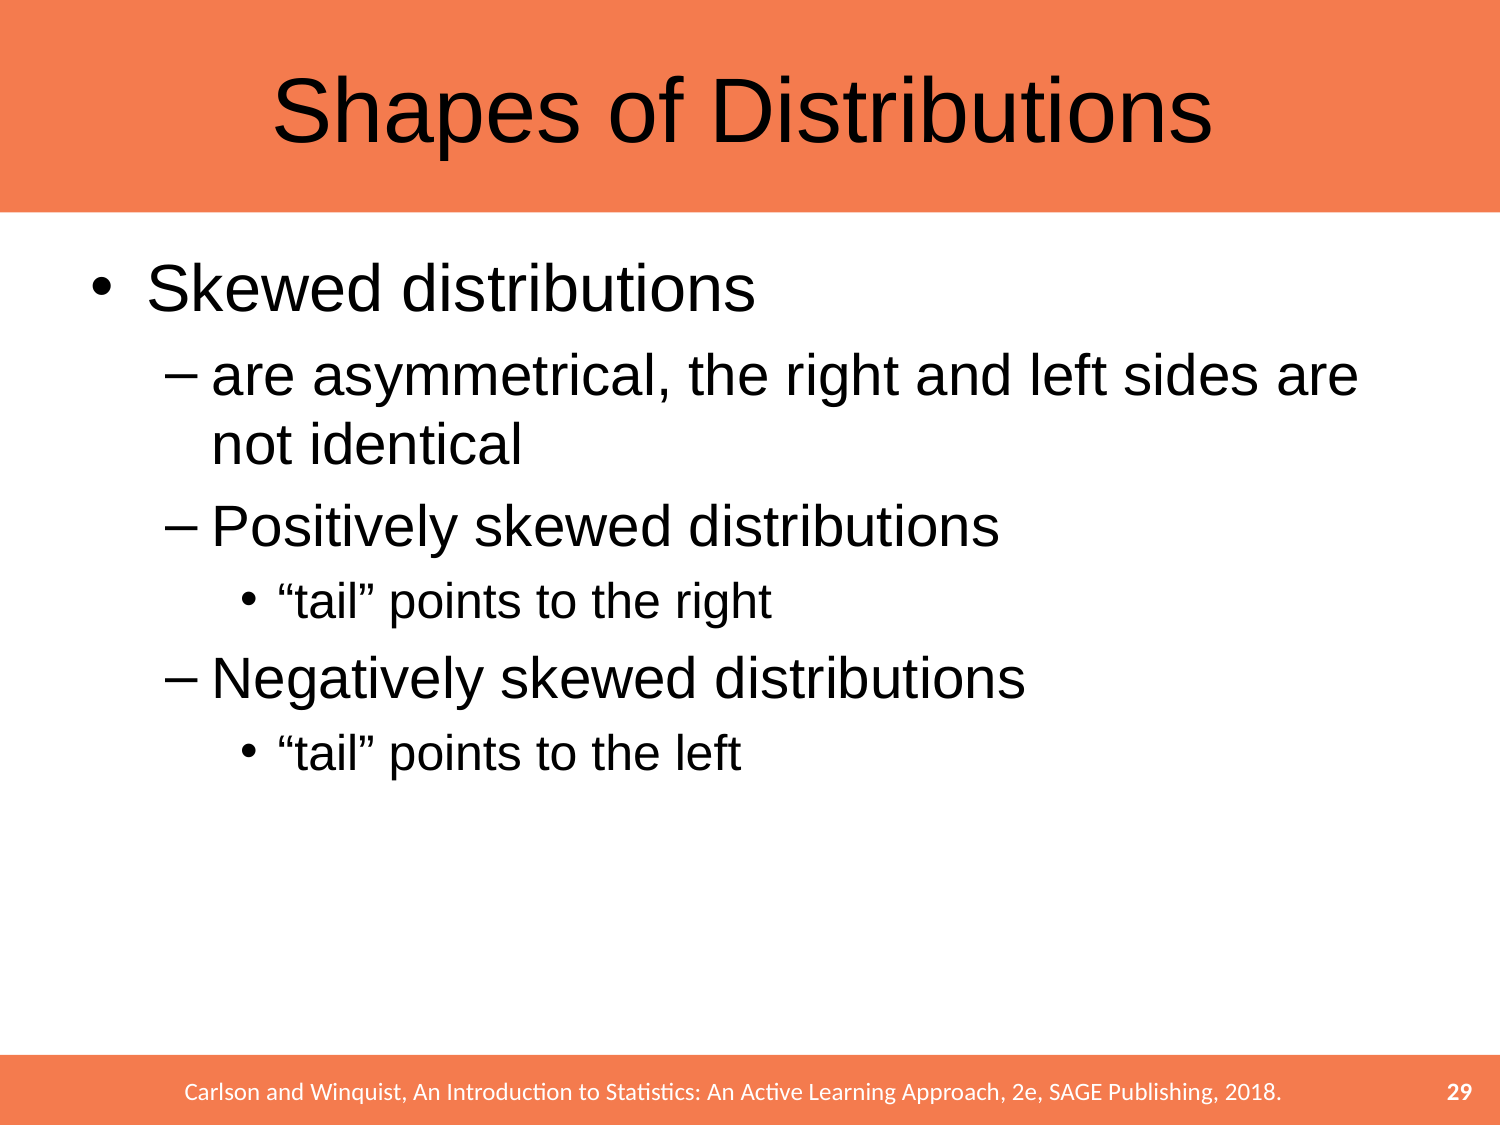

# Shapes of Distributions
Skewed distributions
are asymmetrical, the right and left sides are not identical
Positively skewed distributions
“tail” points to the right
Negatively skewed distributions
“tail” points to the left

29
Carlson and Winquist, An Introduction to Statistics: An Active Learning Approach, 2e, SAGE Publishing, 2018.